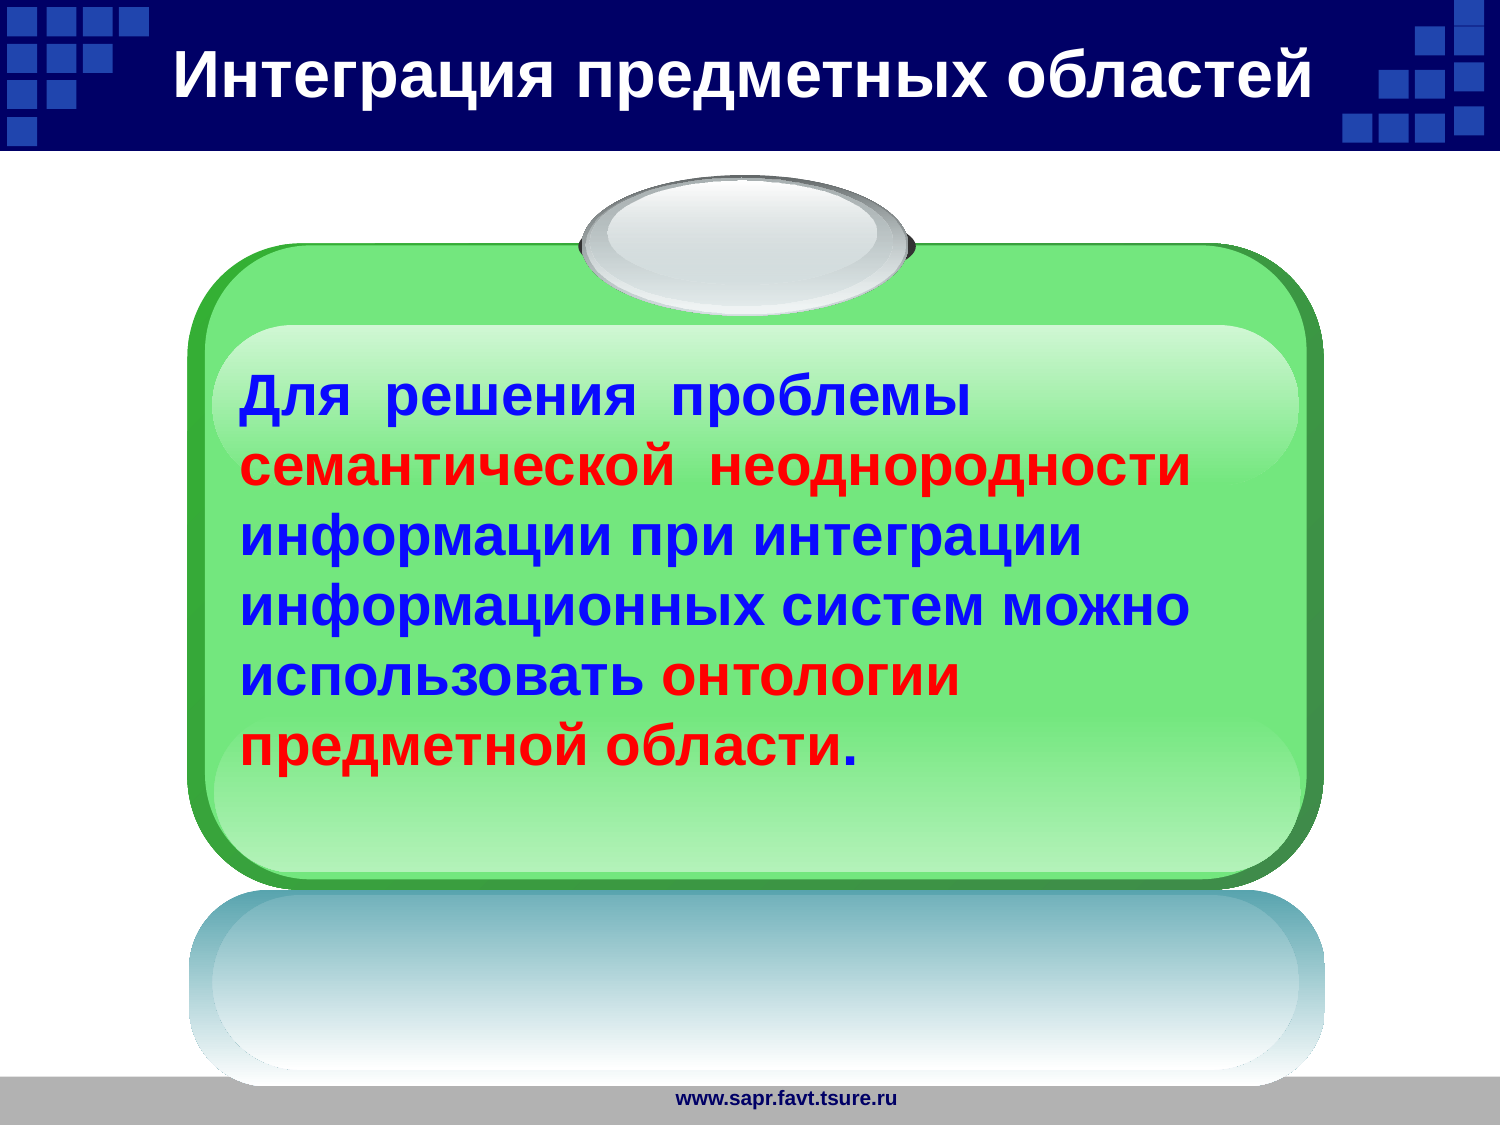

Интеграция предметных областей

Для  решения  проблемы  семантической  неоднородности  информации при интеграции информационных систем можно использовать онтологии
предметной области.
www.sapr.favt.tsure.ru